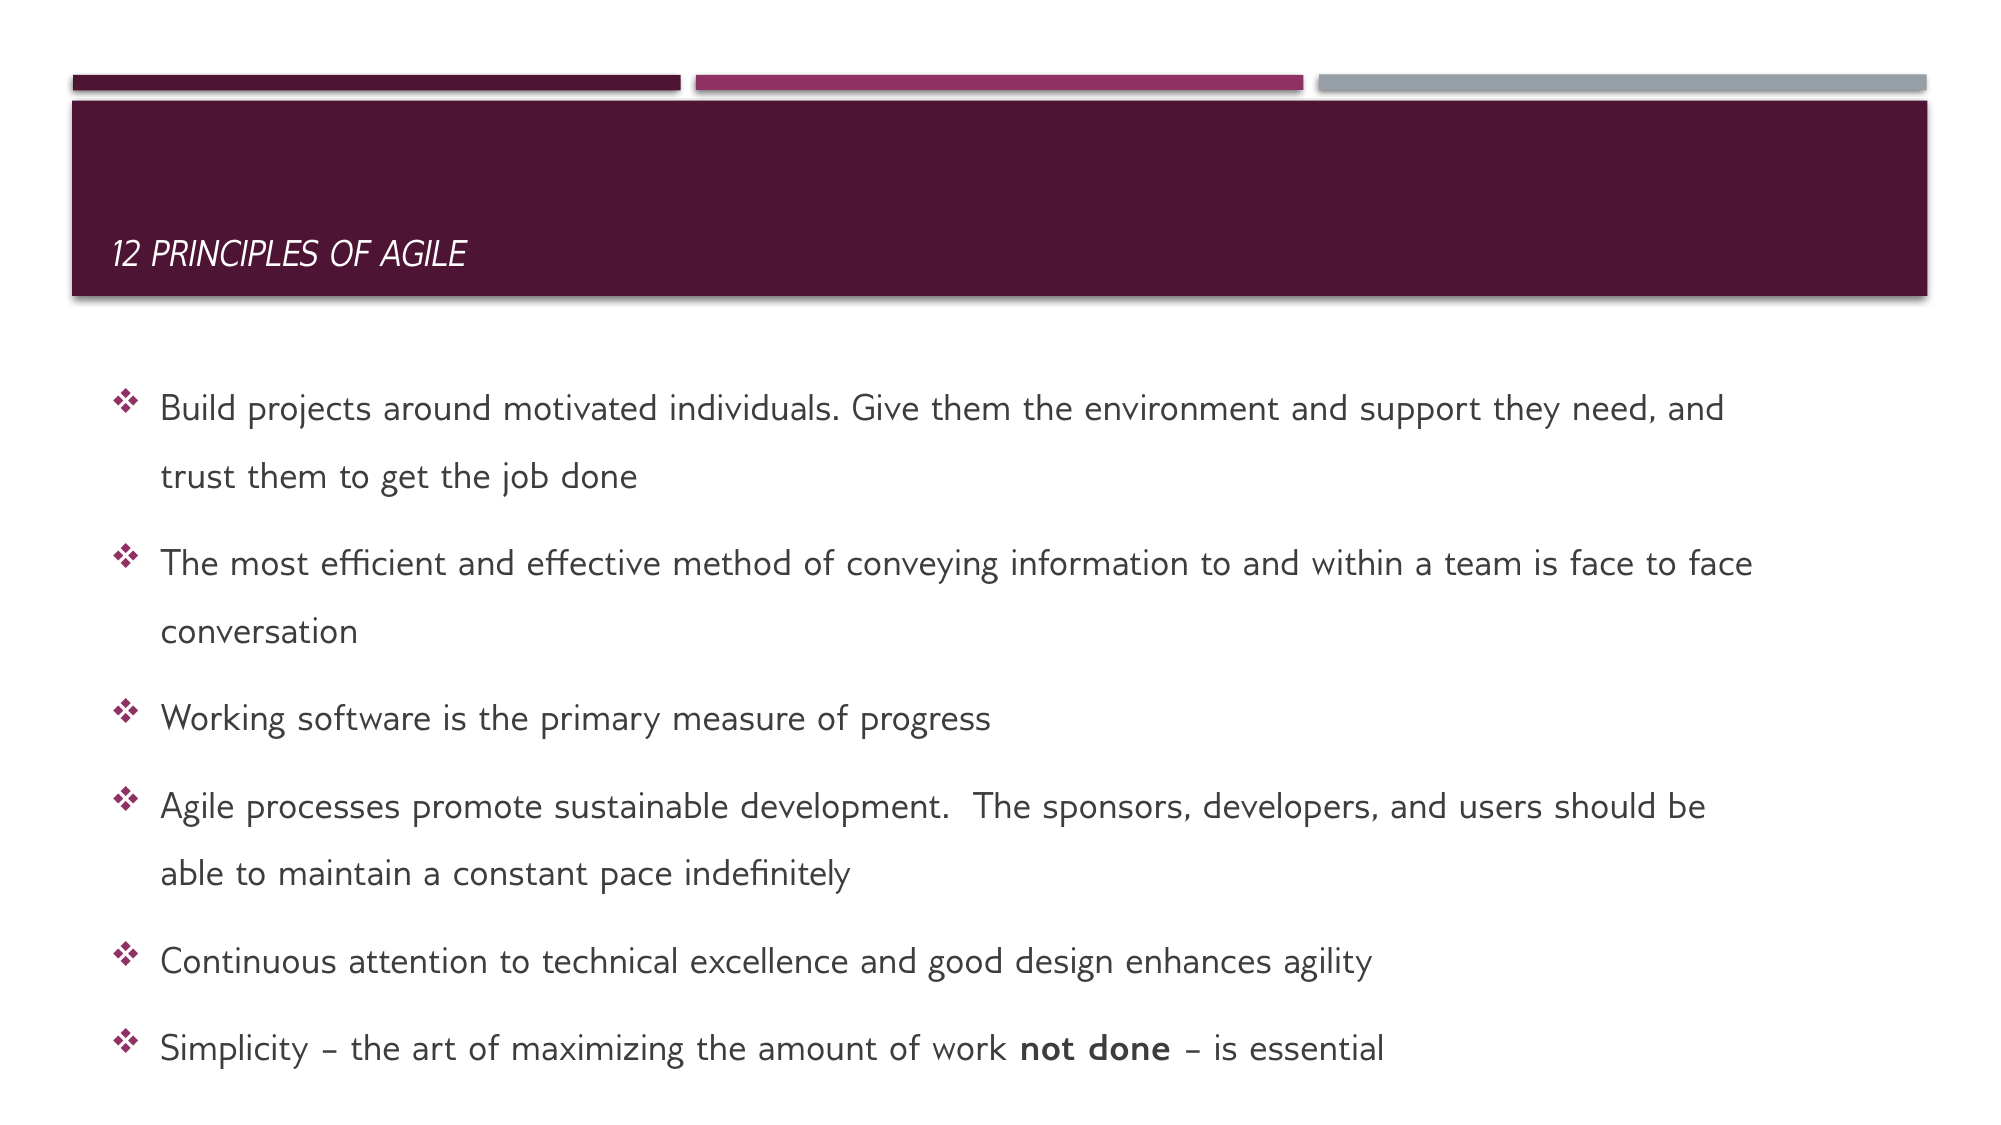

# 12 principles of agile
Build projects around motivated individuals. Give them the environment and support they need, and trust them to get the job done
The most efficient and effective method of conveying information to and within a team is face to face conversation
Working software is the primary measure of progress
Agile processes promote sustainable development.  The sponsors, developers, and users should be able to maintain a constant pace indefinitely
Continuous attention to technical excellence and good design enhances agility
Simplicity – the art of maximizing the amount of work not done – is essential